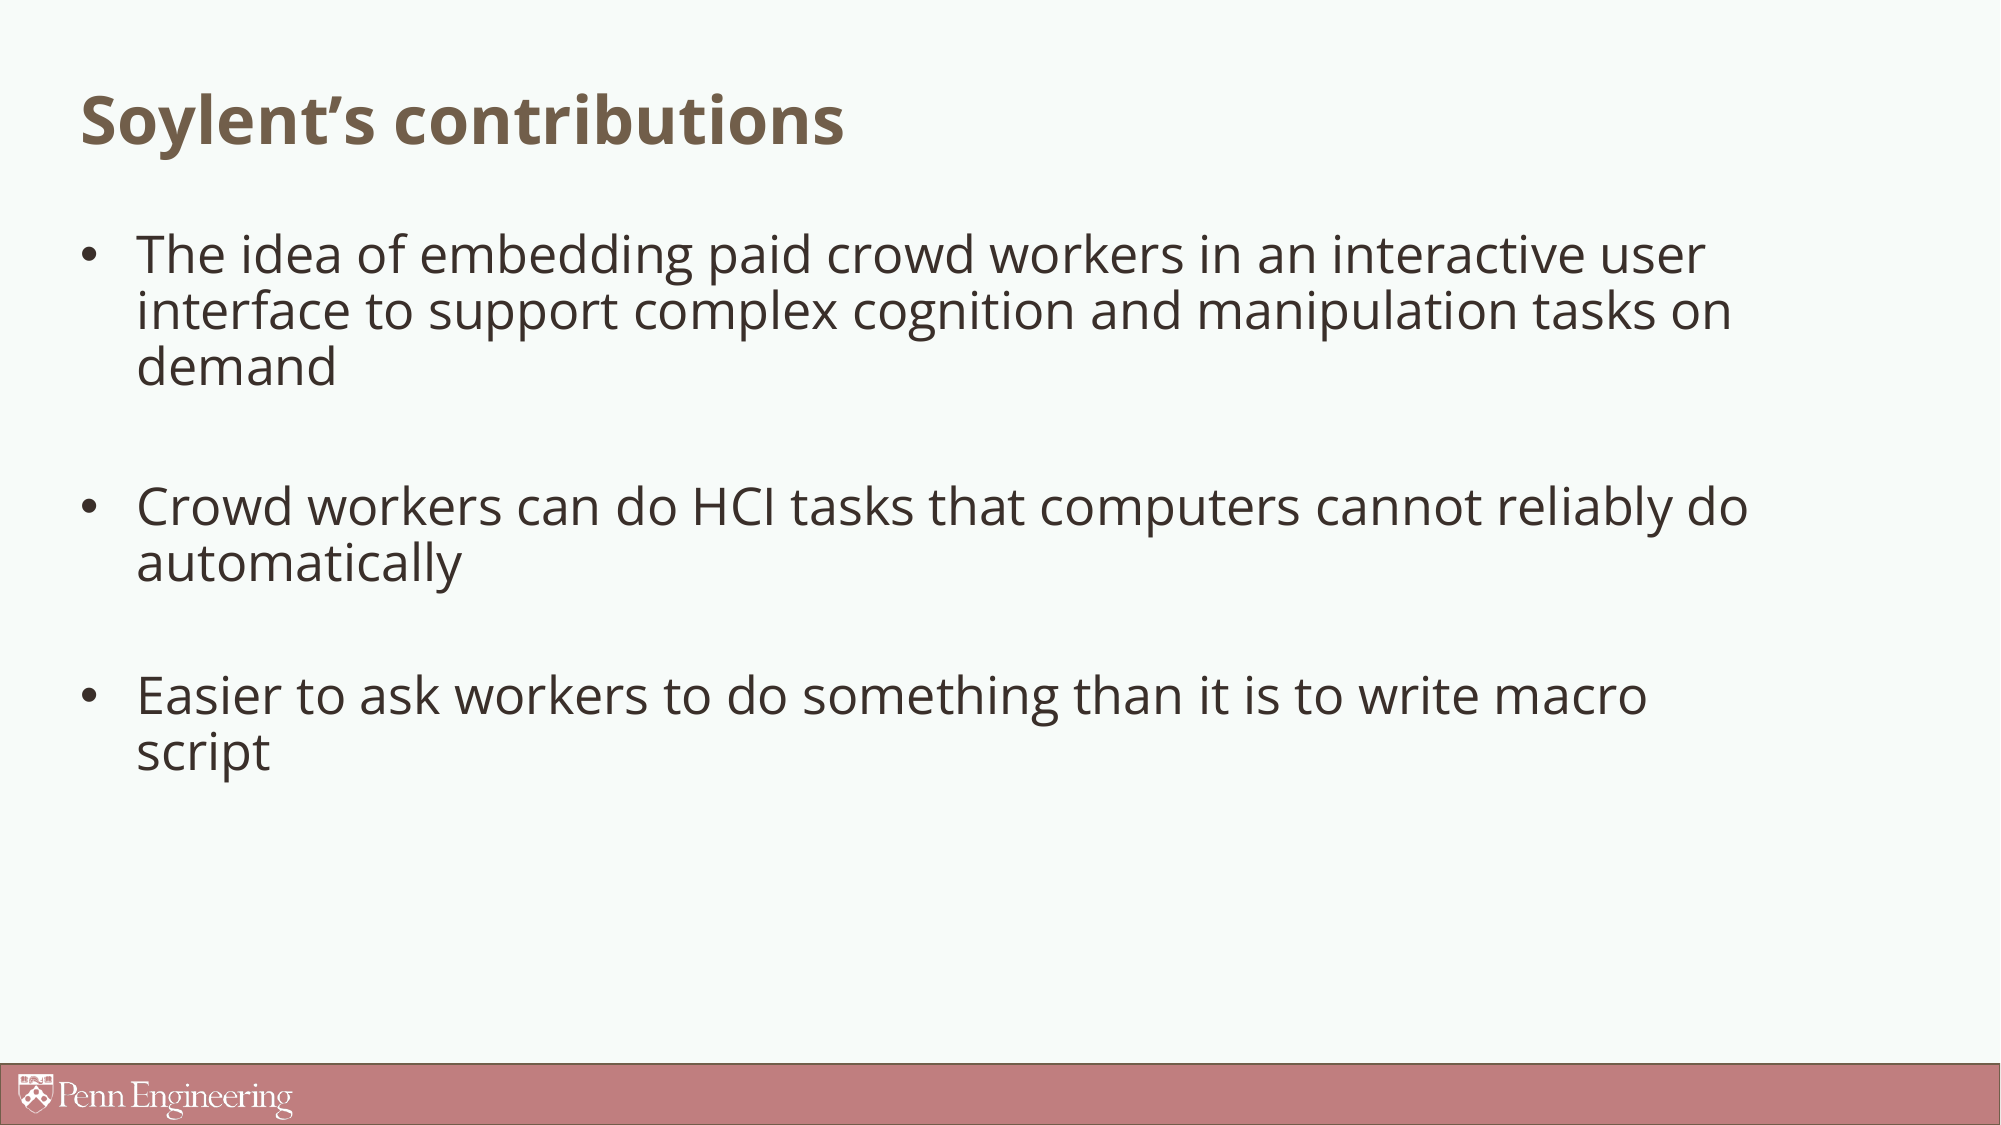

# Soylent’s contributions
The idea of embedding paid crowd workers in an interactive user interface to support complex cognition and manipulation tasks on demand
Crowd workers can do HCI tasks that computers cannot reliably do automatically
Easier to ask workers to do something than it is to write macro script